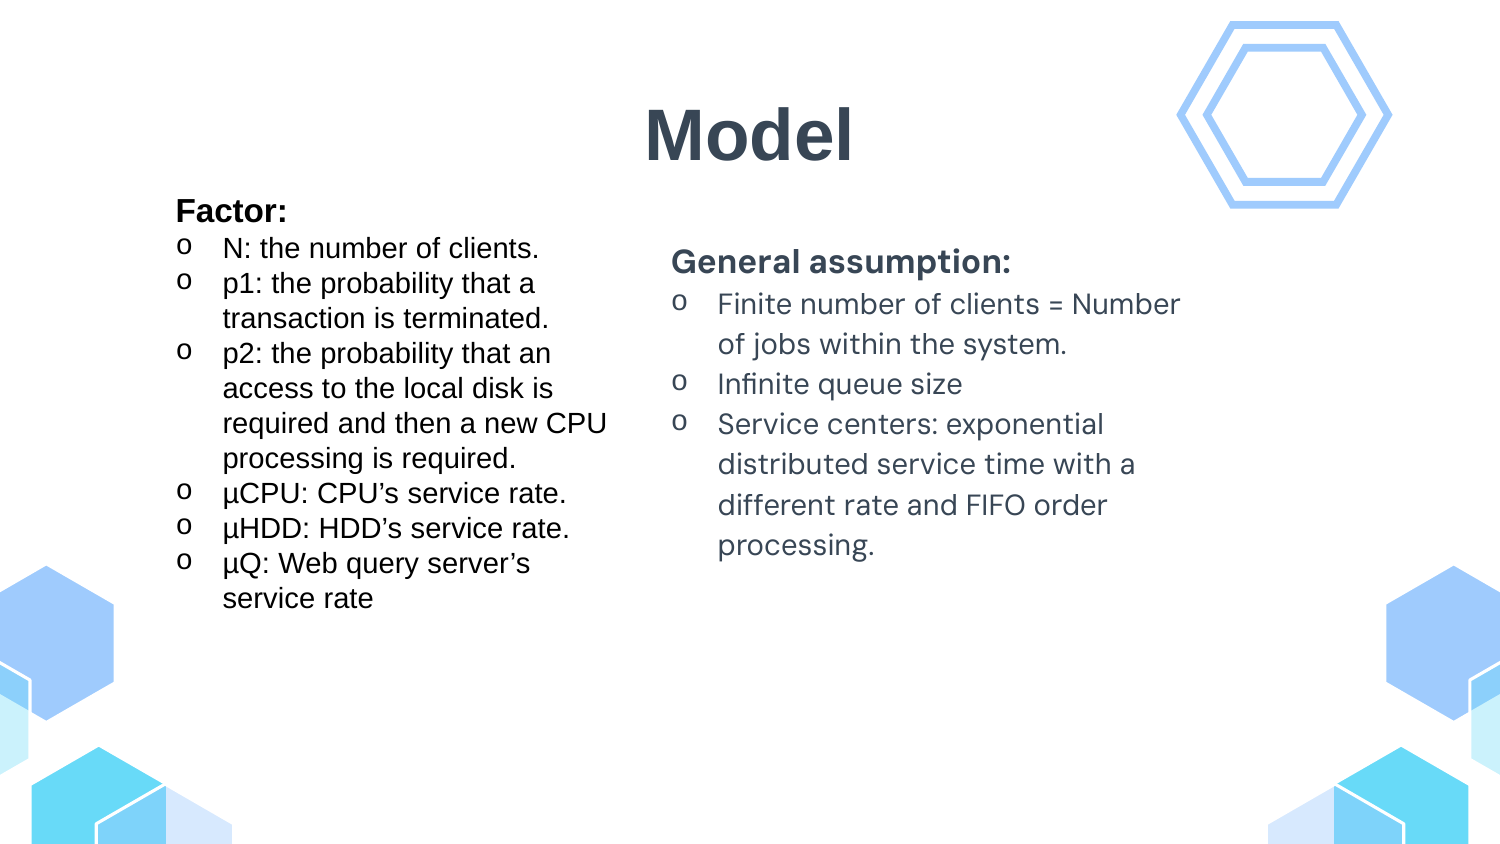

# Model
Factor:
N: the number of clients.
p1: the probability that a transaction is terminated.
p2: the probability that an access to the local disk is required and then a new CPU processing is required.
µCPU: CPU’s service rate.
µHDD: HDD’s service rate.
µQ: Web query server’s service rate

General assumption:
Finite number of clients = Number of jobs within the system.
Infinite queue size
Service centers: exponential distributed service time with a different rate and FIFO order processing.